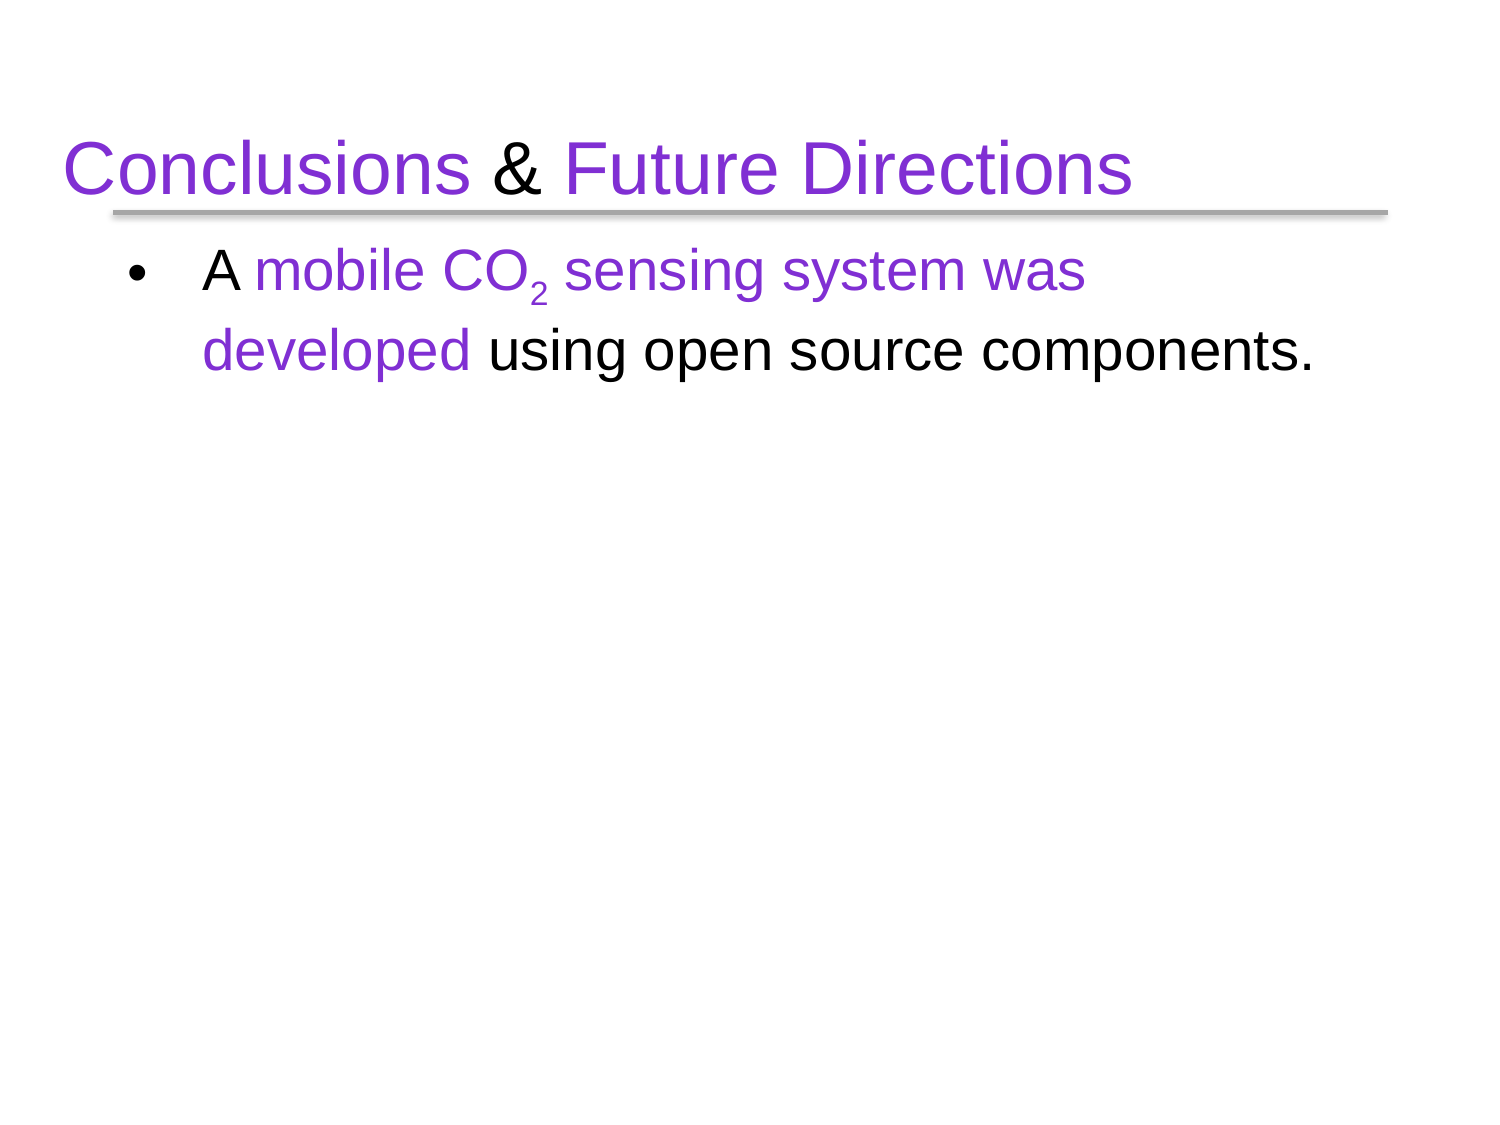

Conclusions & Future Directions
A mobile CO2 sensing system was developed using open source components.